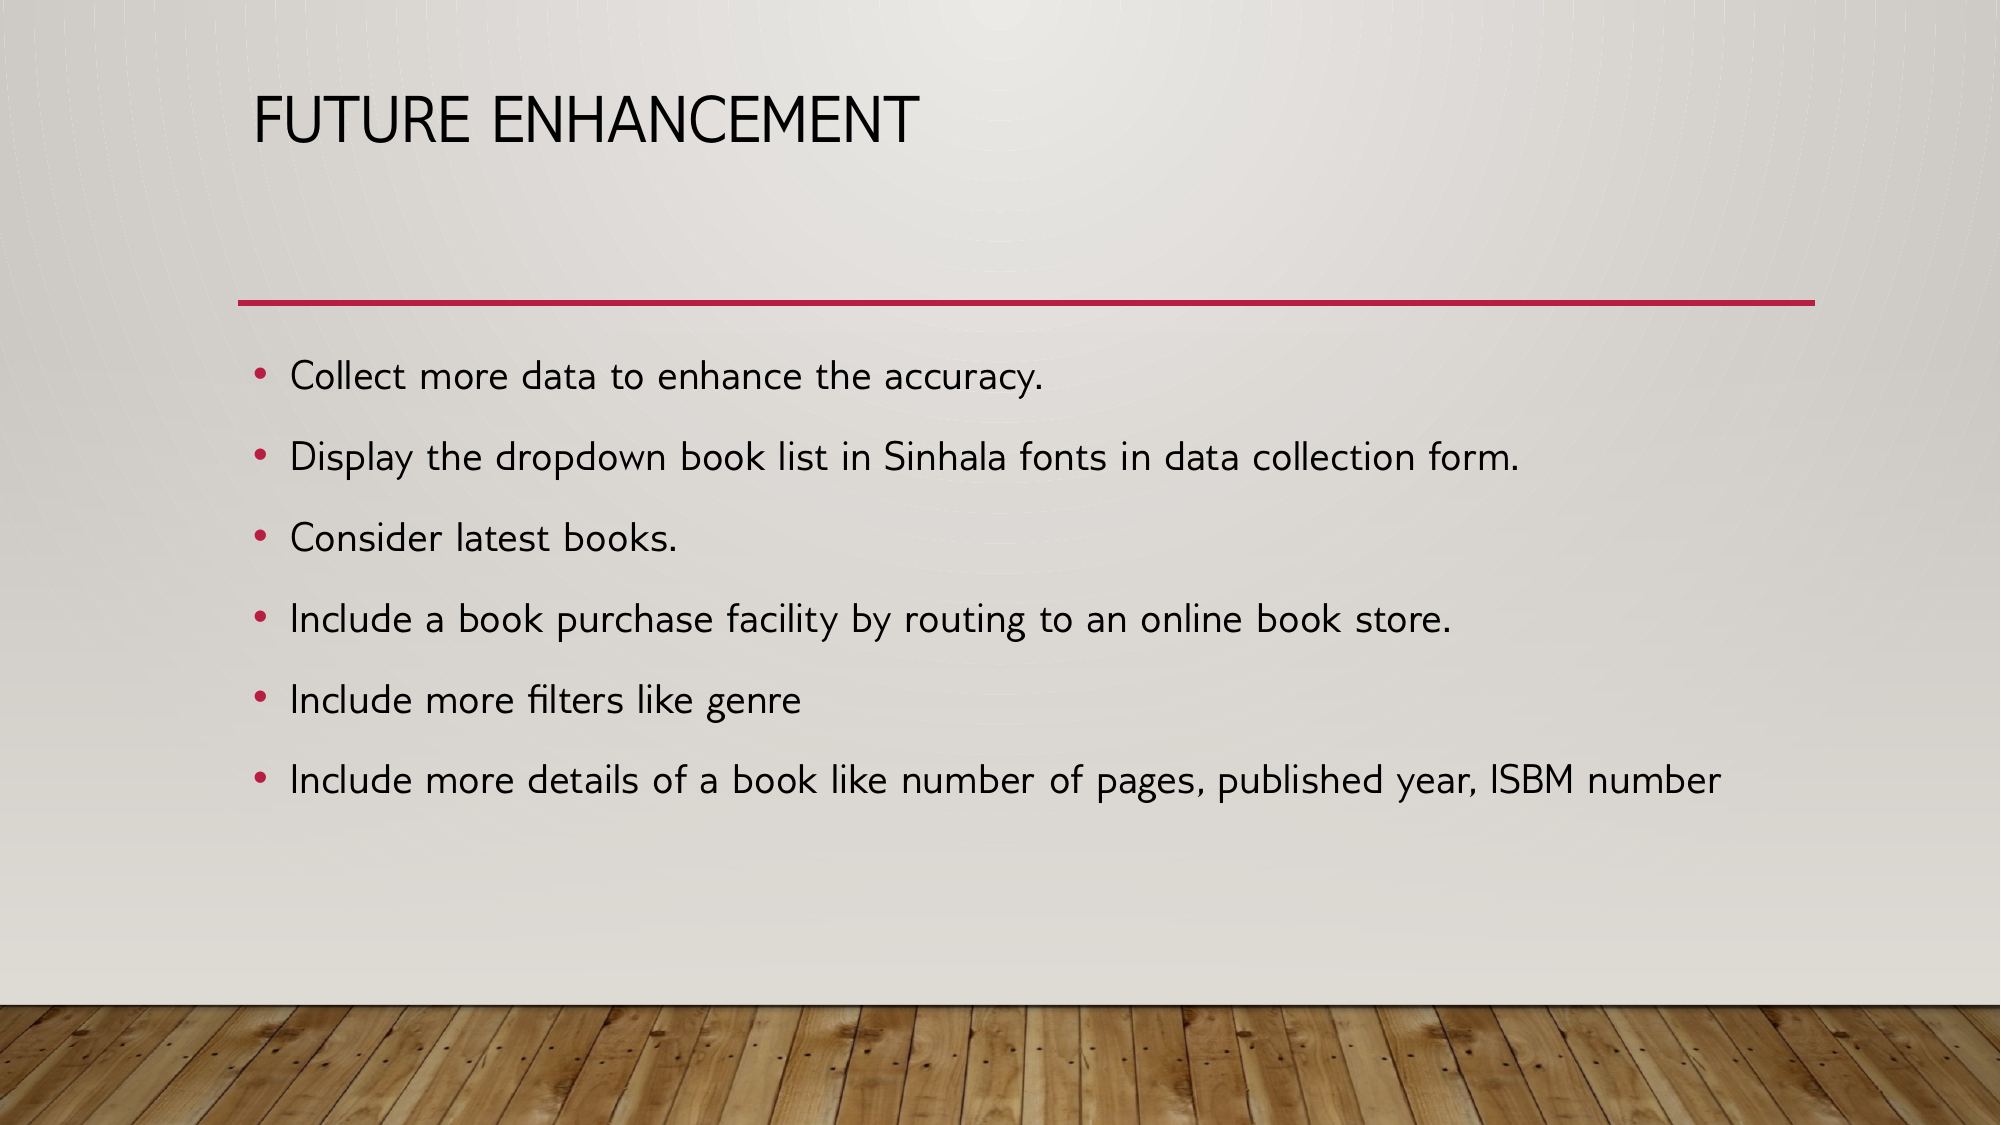

# Future enhancement
Collect more data to enhance the accuracy.
Display the dropdown book list in Sinhala fonts in data collection form.
Consider latest books.
Include a book purchase facility by routing to an online book store.
Include more filters like genre
Include more details of a book like number of pages, published year, ISBM number